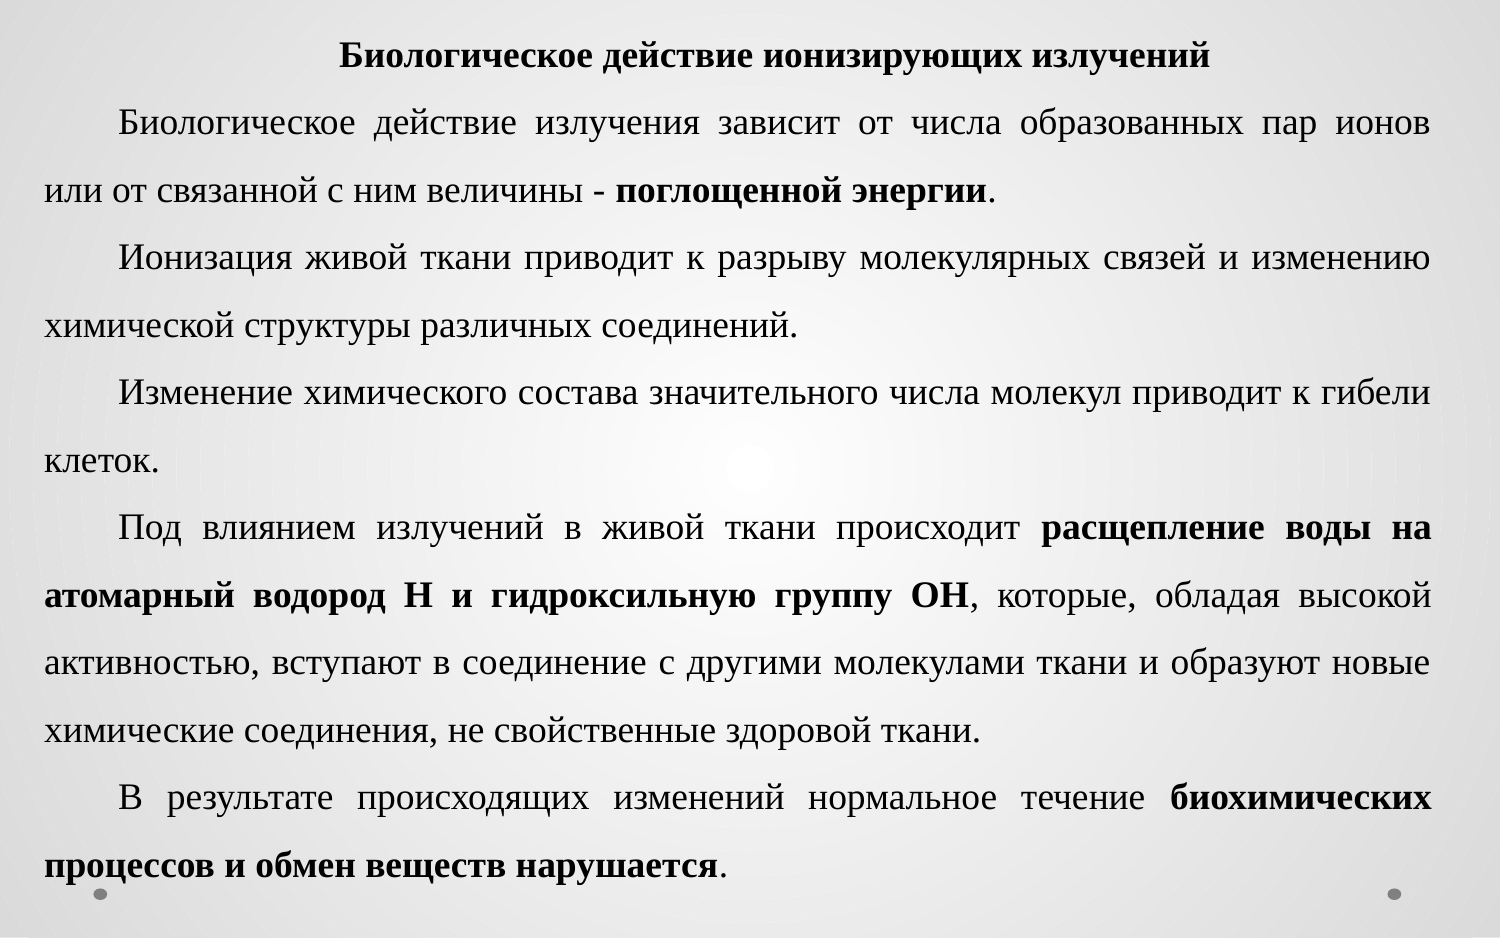

Биологическое действие ионизирующих излучений
Биологическое действие излучения зависит от числа образованных пар ионов или от связанной с ним величины - поглощенной энергии.
Ионизация живой ткани приводит к разрыву молекулярных связей и изменению химической структуры различных соединений.
Изменение химического состава значительного числа молекул приводит к гибели клеток.
Под влиянием излучений в живой ткани происходит расщепление воды на атомарный водород Н и гидроксильную группу ОН, которые, обладая высокой активностью, вступают в соединение с другими молекулами ткани и образуют новые химические соединения, не свойственные здоровой ткани.
В результате происходящих изменений нормальное течение биохимических процессов и обмен веществ нарушается.